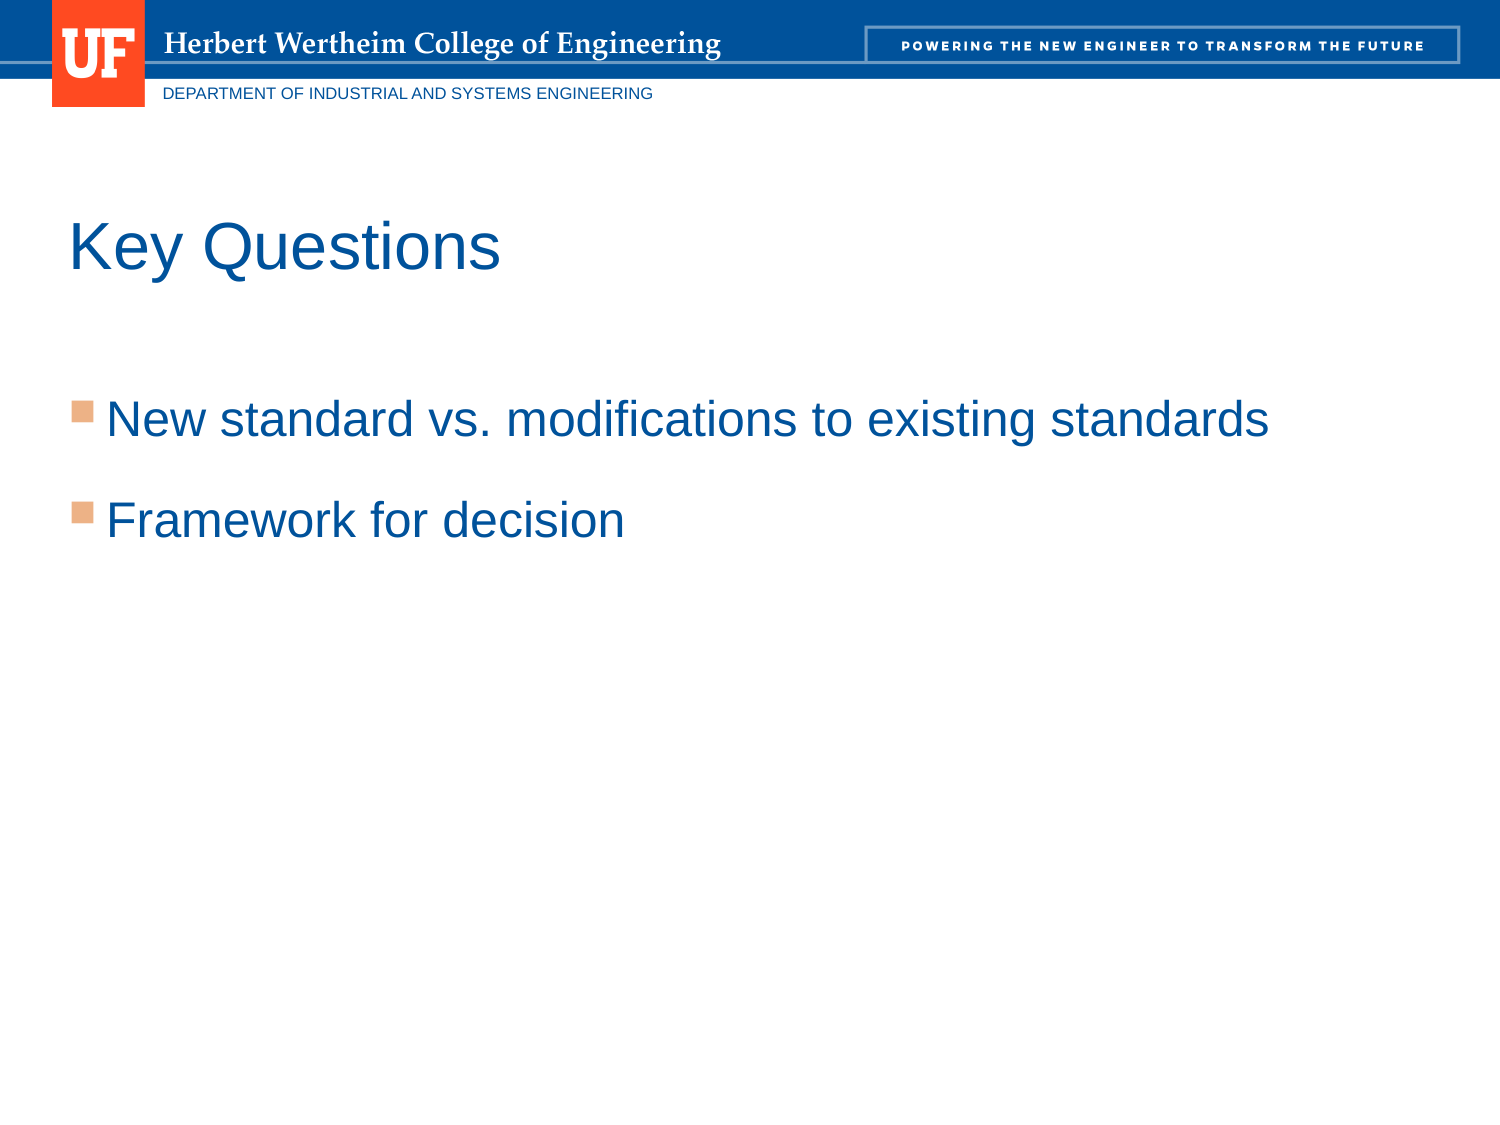

# Key Questions
New standard vs. modifications to existing standards
Framework for decision